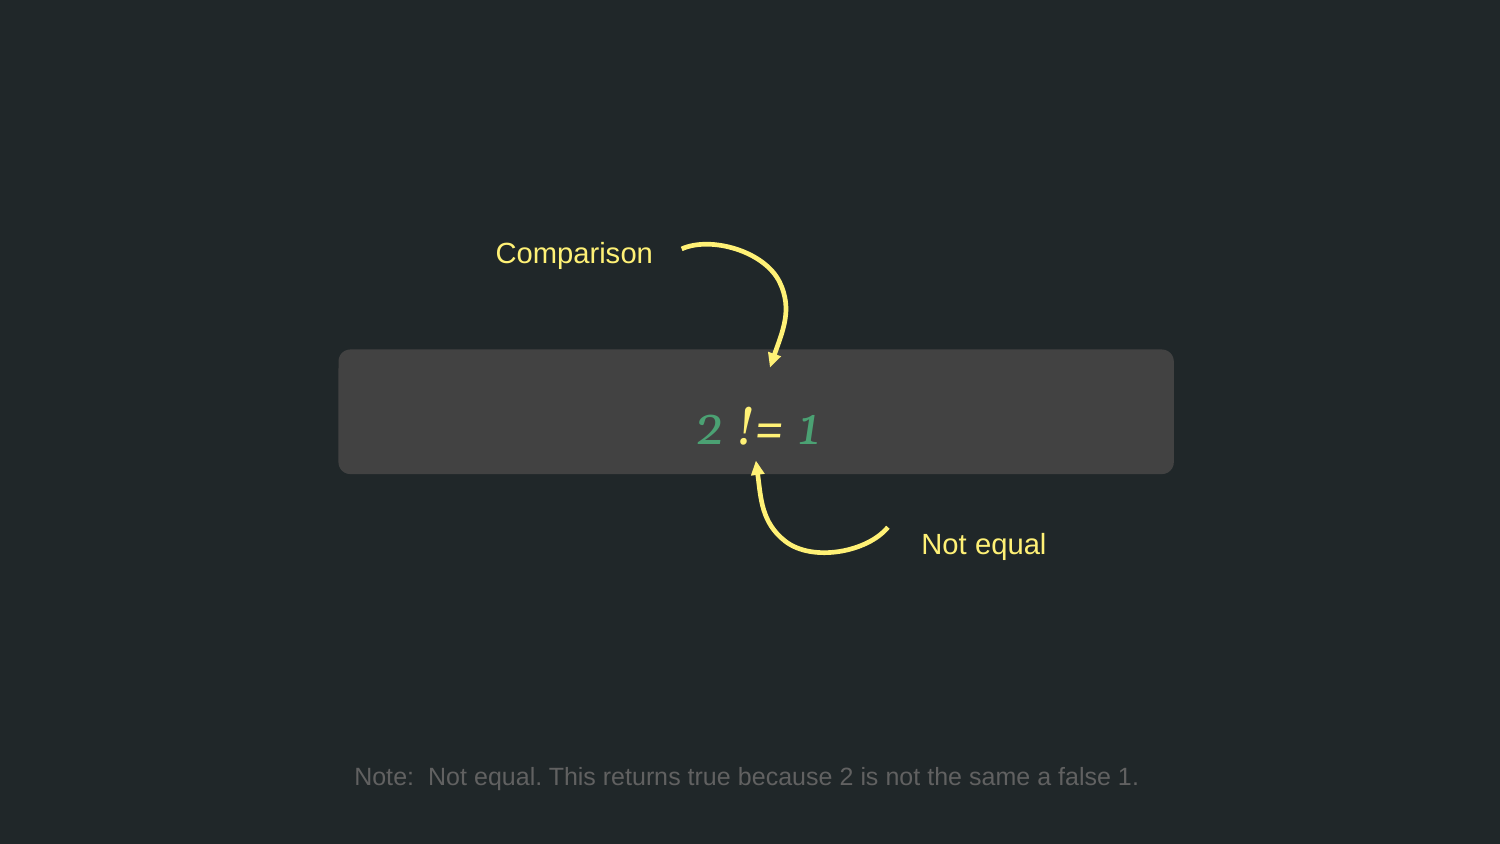

# 2 != 1
Comparison

Not equal
Note:  Not equal. This returns true because 2 is not the same a false 1.